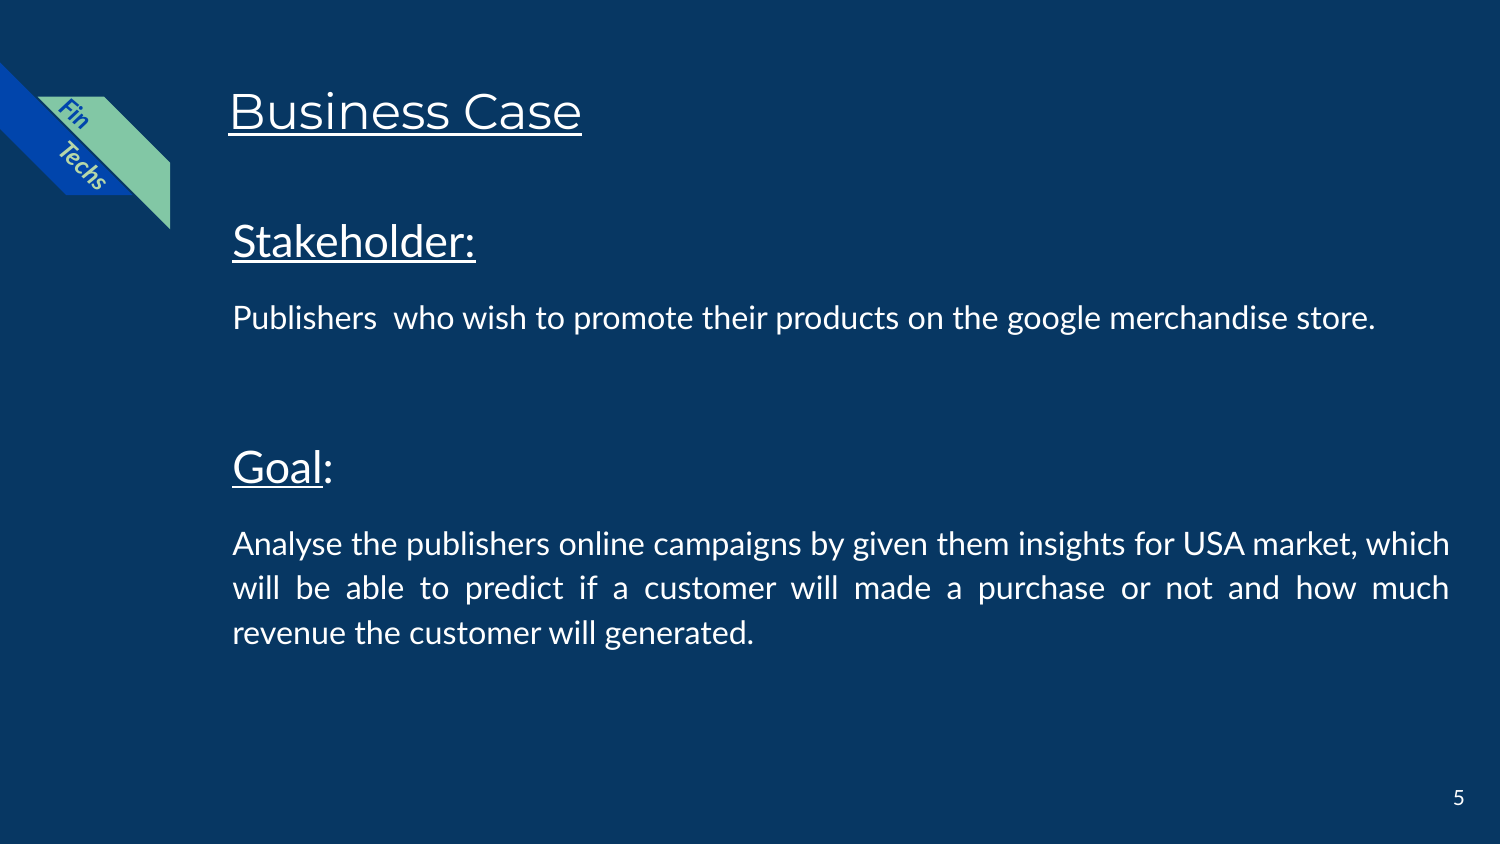

# Business Case
Fin
Techs
Stakeholder:
Publishers  who wish to promote their products on the google merchandise store.

Goal:
Analyse the publishers online campaigns by given them insights for USA market, which will be able to predict if a customer will made a purchase or not and how much revenue the customer will generated.
5